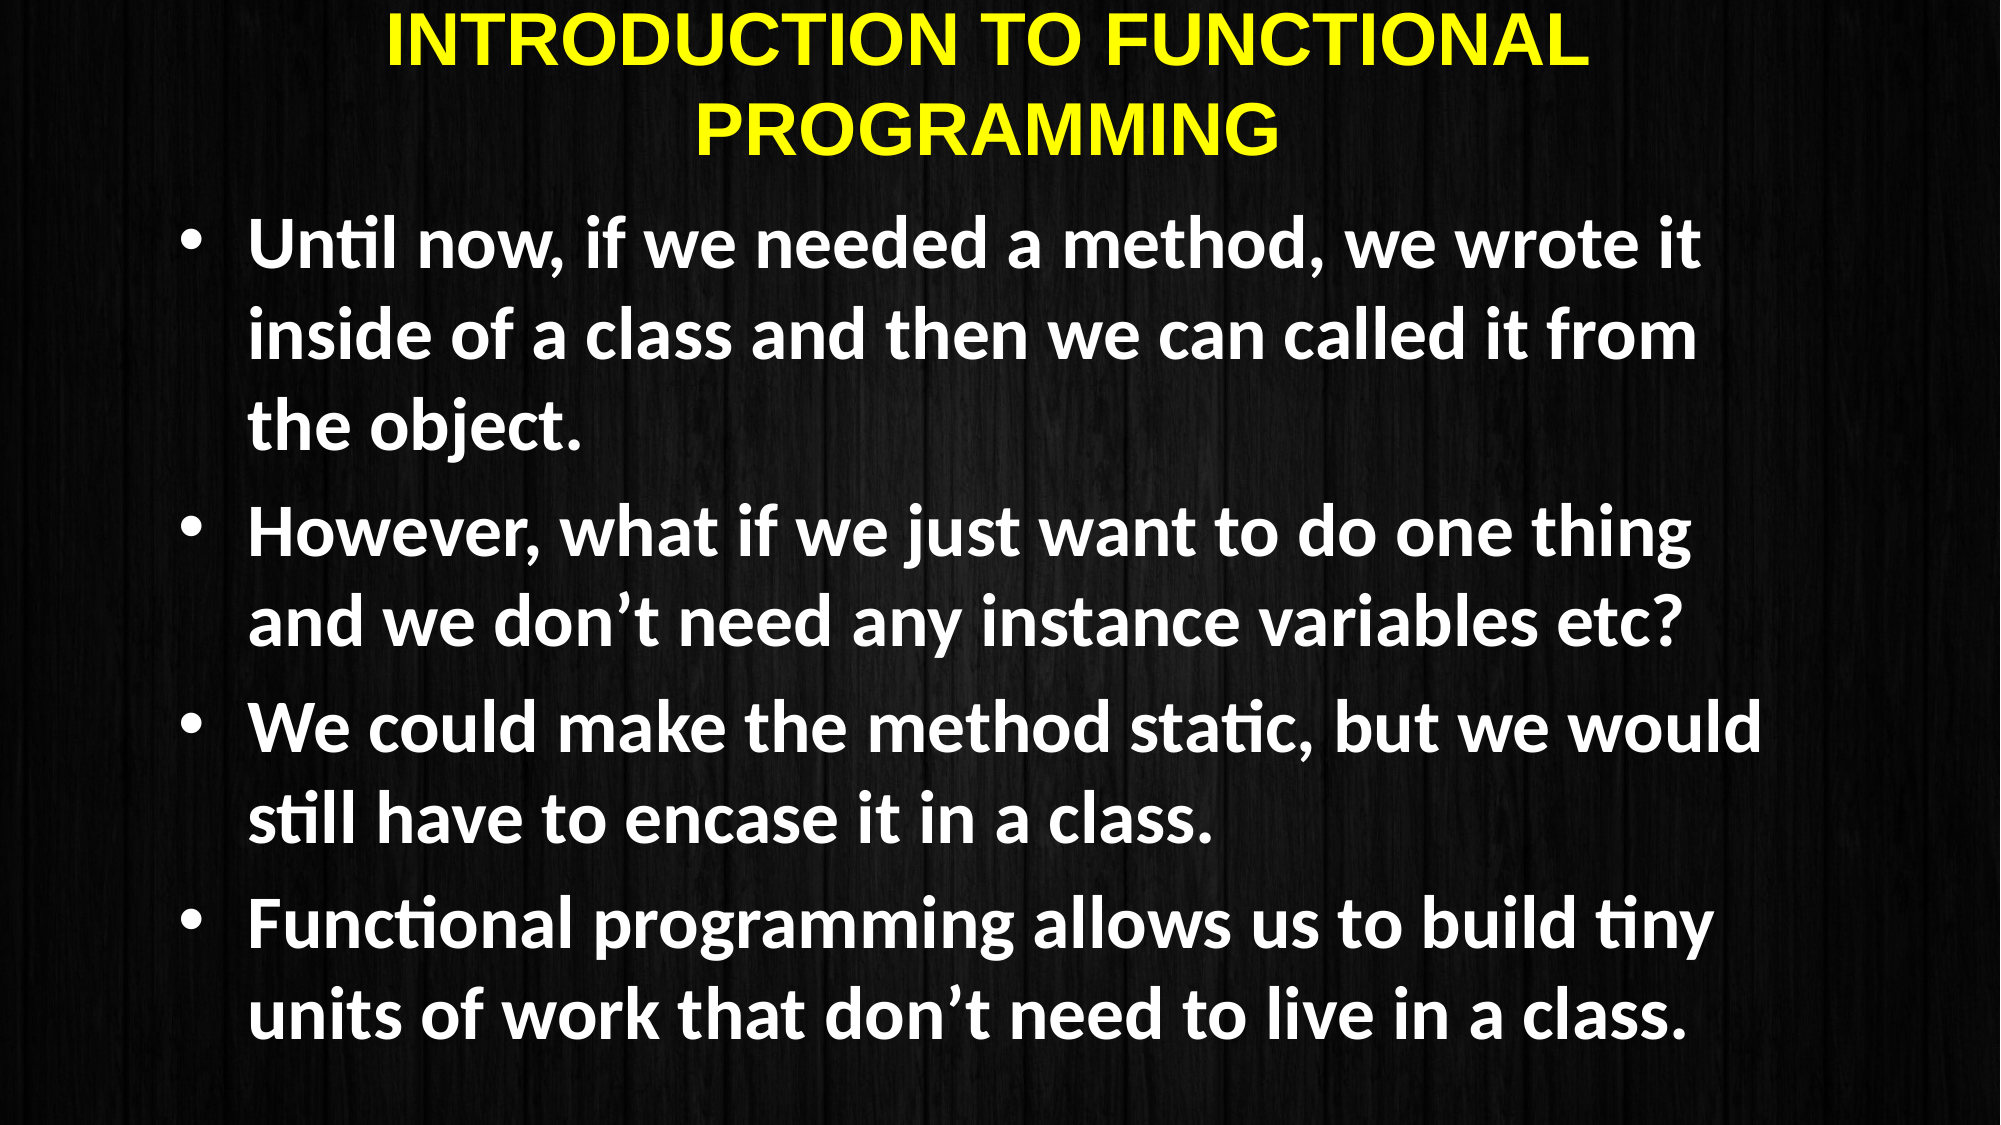

# Introduction to Functional Programming
Until now, if we needed a method, we wrote it inside of a class and then we can called it from the object.
However, what if we just want to do one thing and we don’t need any instance variables etc?
We could make the method static, but we would still have to encase it in a class.
Functional programming allows us to build tiny units of work that don’t need to live in a class.